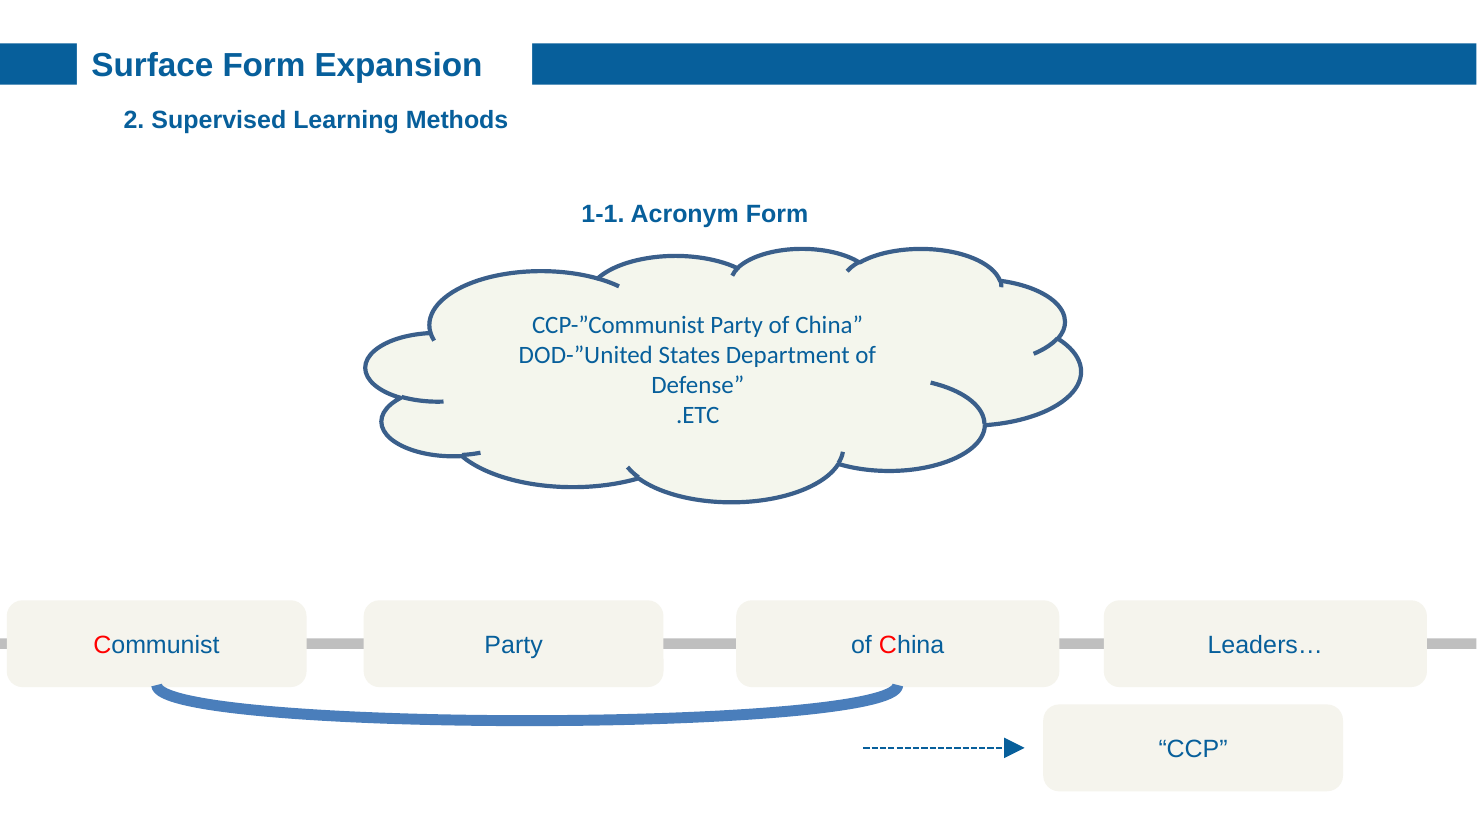

Surface Form Expansion

2. Supervised Learning Methods
1-1. Acronym Form
CCP-”Communist Party of China”
DOD-”United States Department of Defense”
.ETC
Communist
Party
of China
Leaders…

“CCP”